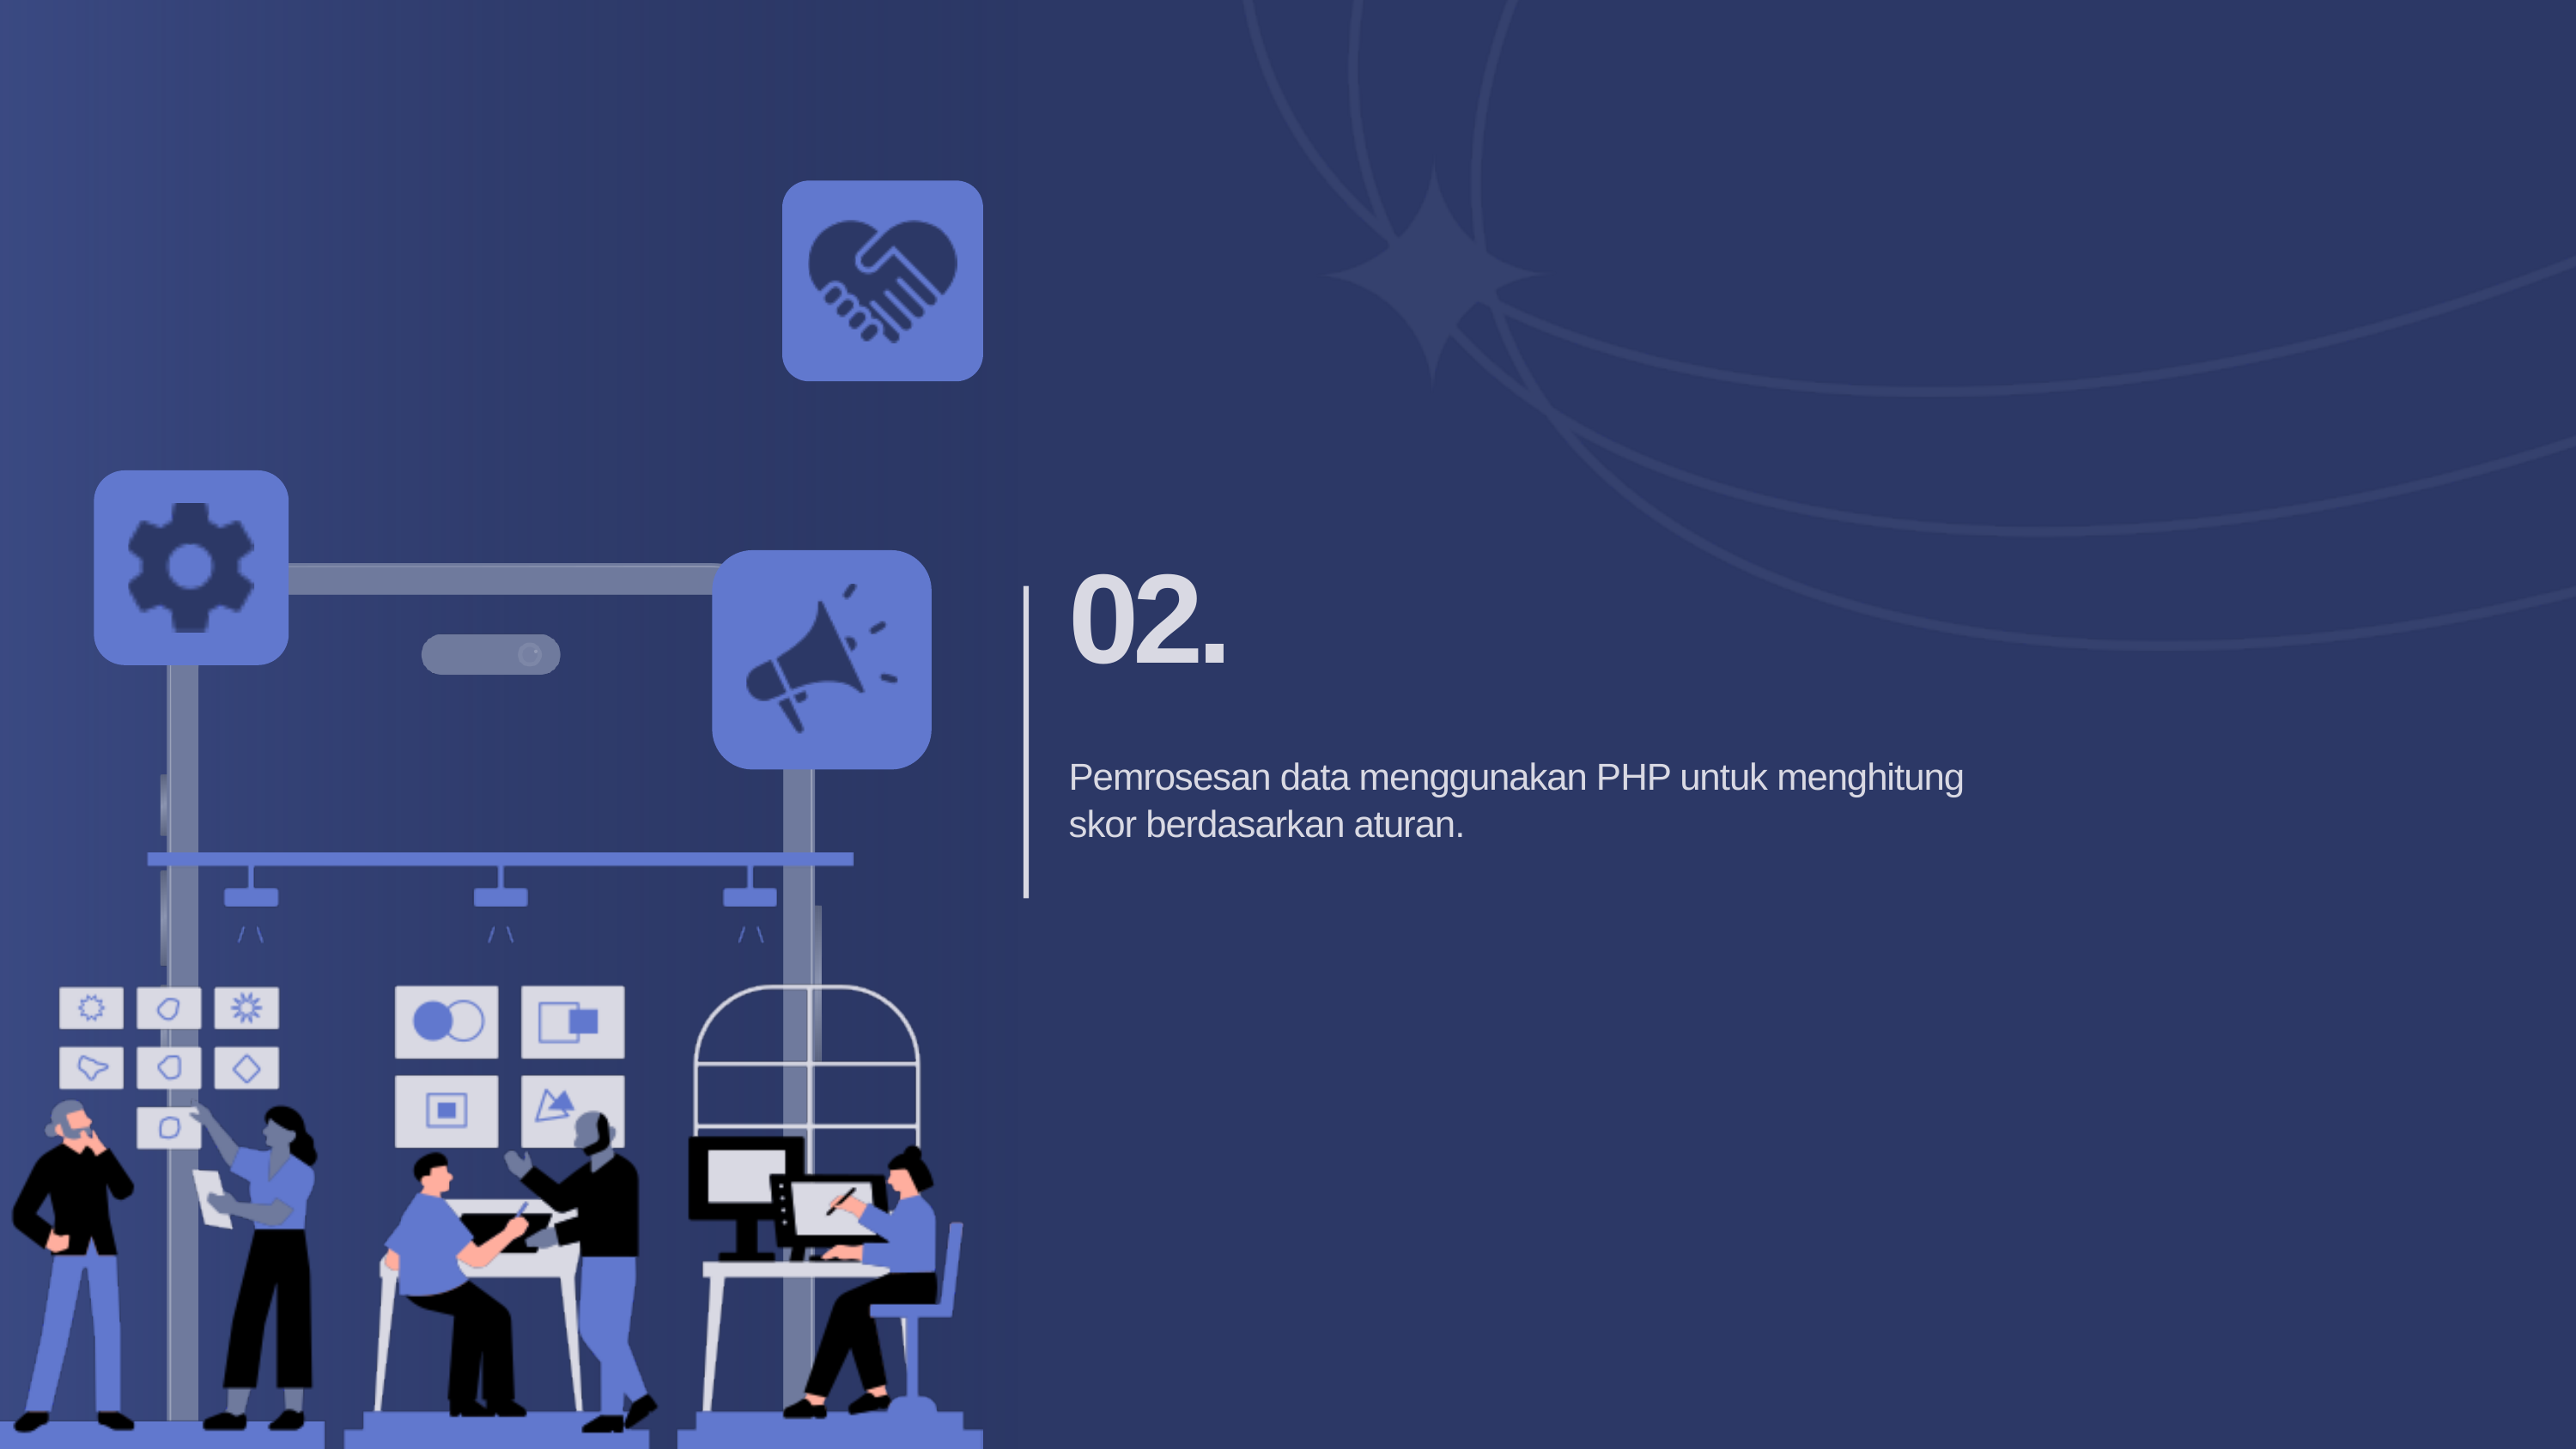

02.
Pemrosesan data menggunakan PHP untuk menghitung skor berdasarkan aturan.